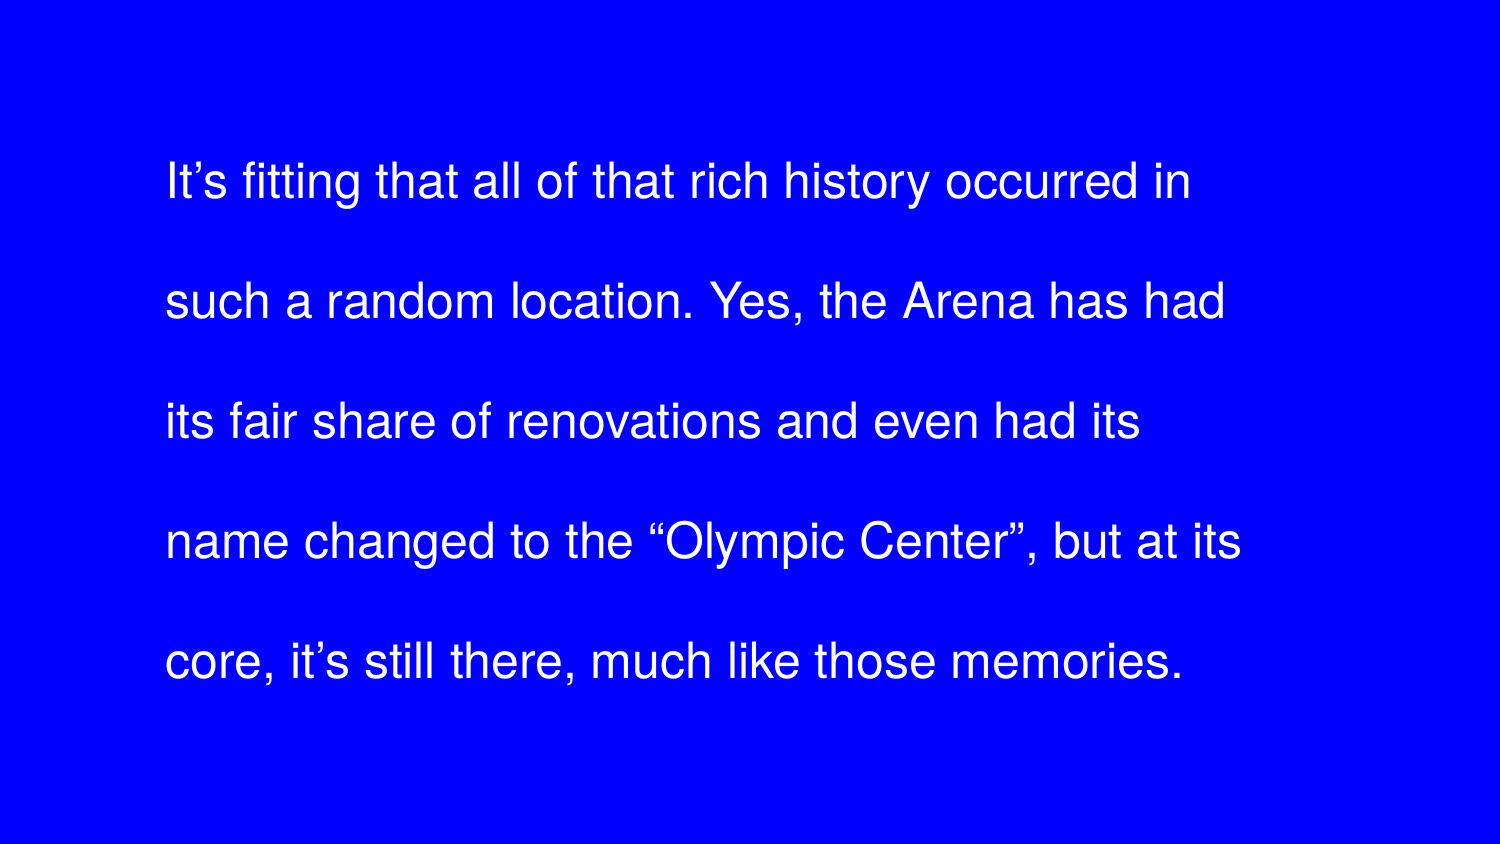

It’s fitting that all of that rich history occurred in such a random location. Yes, the Arena has had its fair share of renovations and even had its name changed to the “Olympic Center”, but at its core, it’s still there, much like those memories.